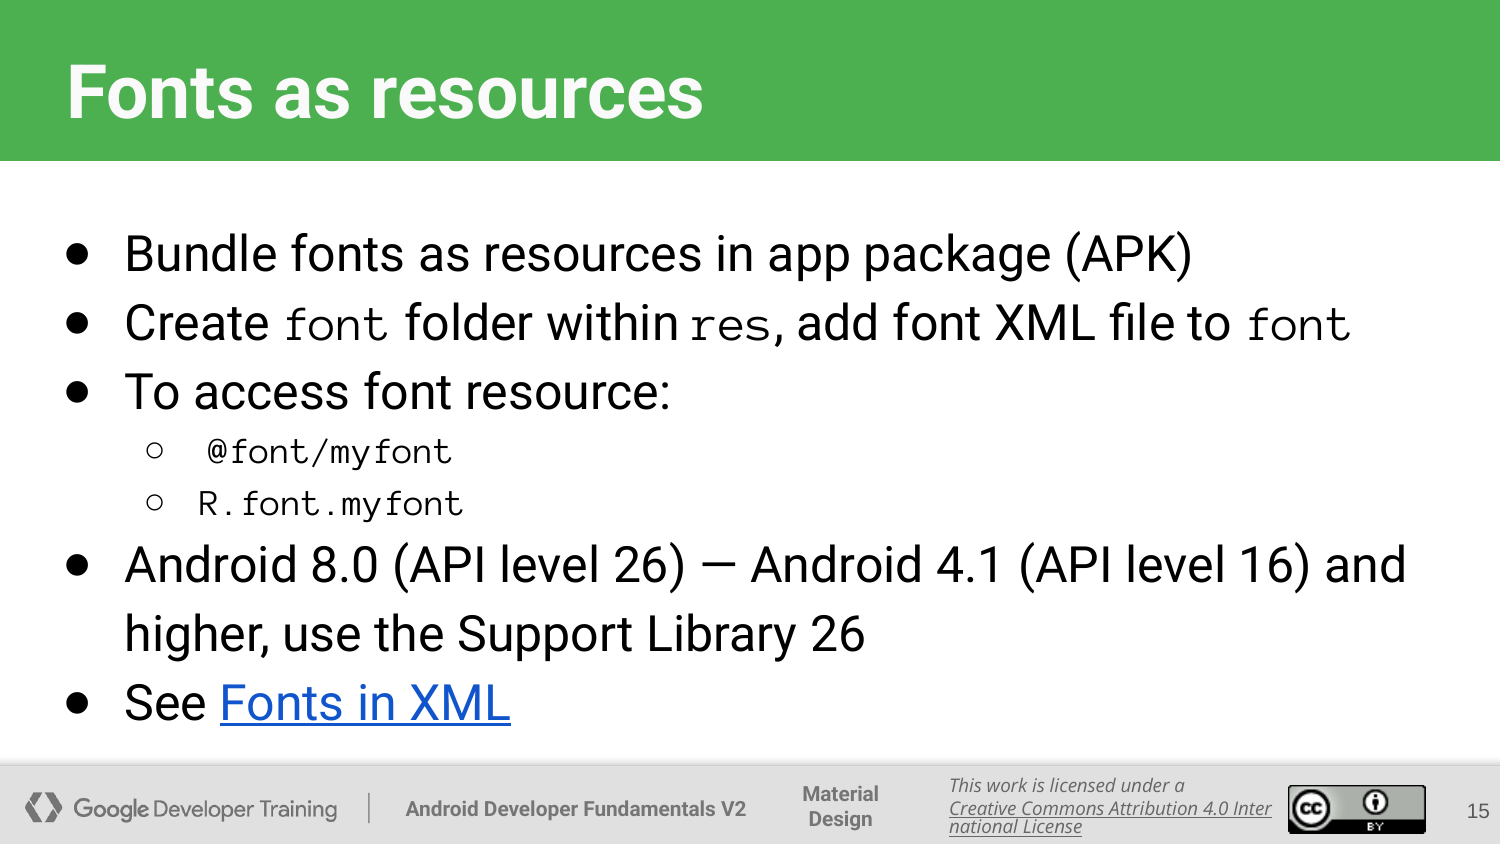

# Fonts as resources

Bundle fonts as resources in app package (APK)
Create font folder within res, add font XML file to font
To access font resource:
 @font/myfont
R.font.myfont
Android 8.0 (API level 26) — Android 4.1 (API level 16) and higher, use the Support Library 26
See Fonts in XML
15